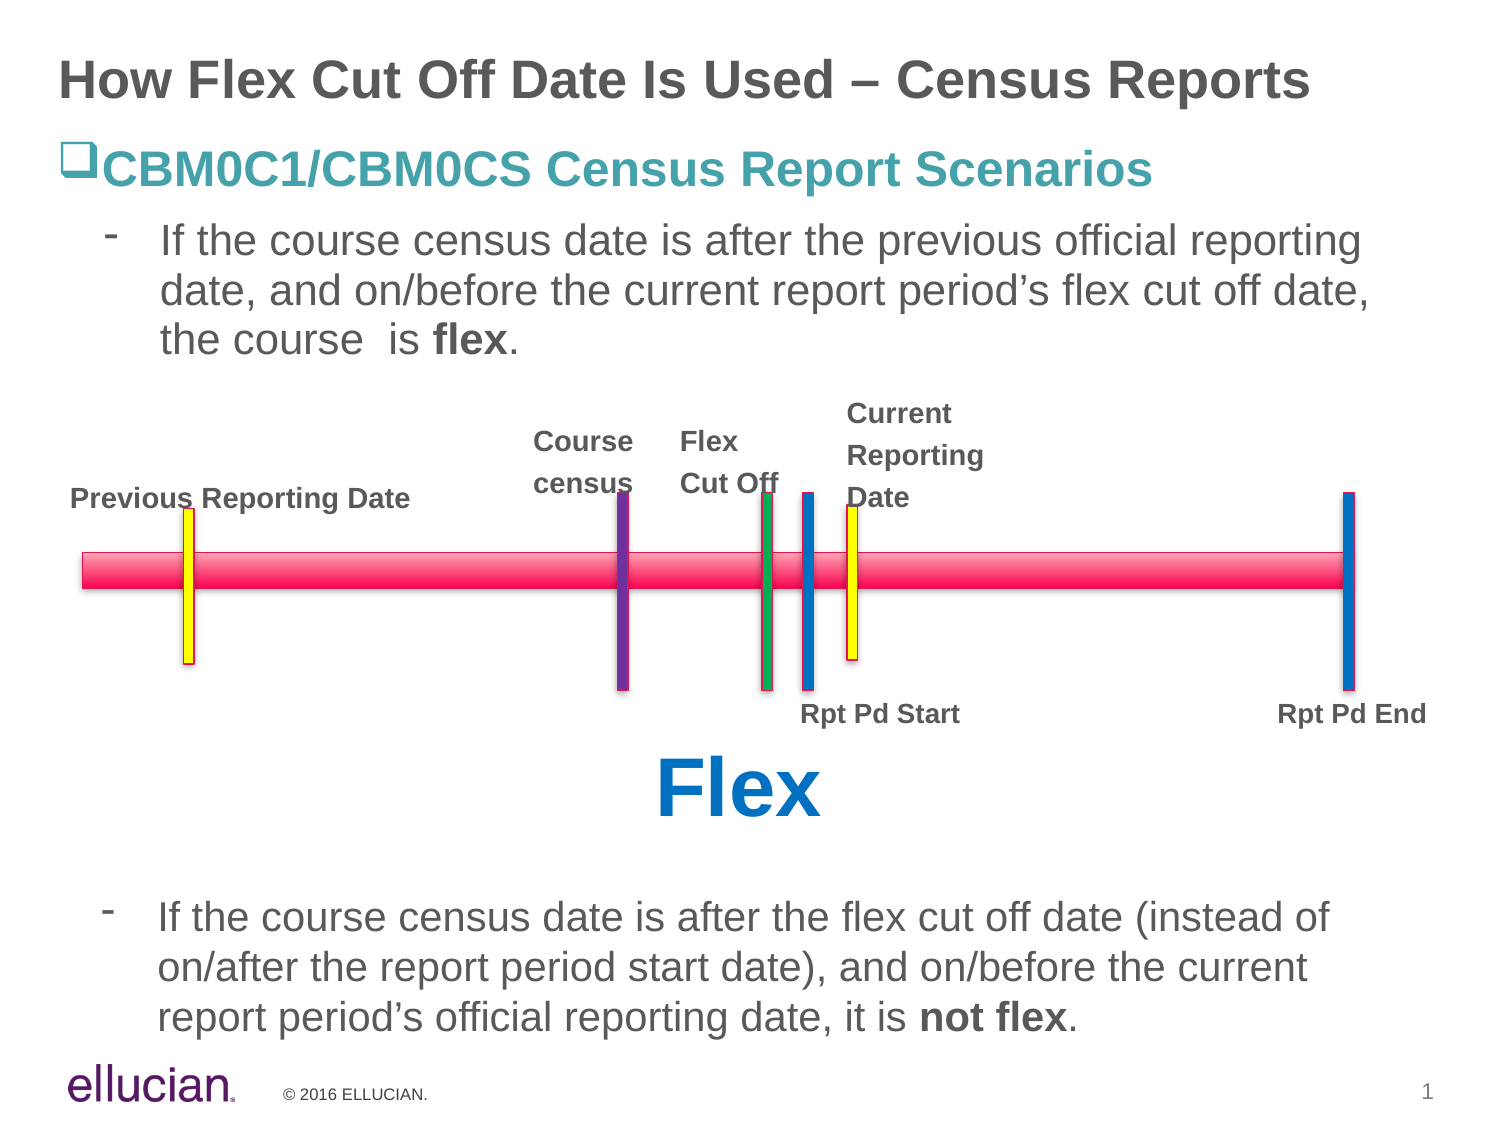

# How Flex Cut Off Date Is Used – Census Reports
CBM0C1/CBM0CS Census Report Scenarios
If the course census date is after the previous official reporting date, and on/before the current report period’s flex cut off date, the course  is flex.

Current Reporting Date
Flex
Cut Off
Course census
Previous Reporting Date

Rpt Pd Start
Rpt Pd End
Flex
If the course census date is after the flex cut off date (instead of on/after the report period start date), and on/before the current report period’s official reporting date, it is not flex.